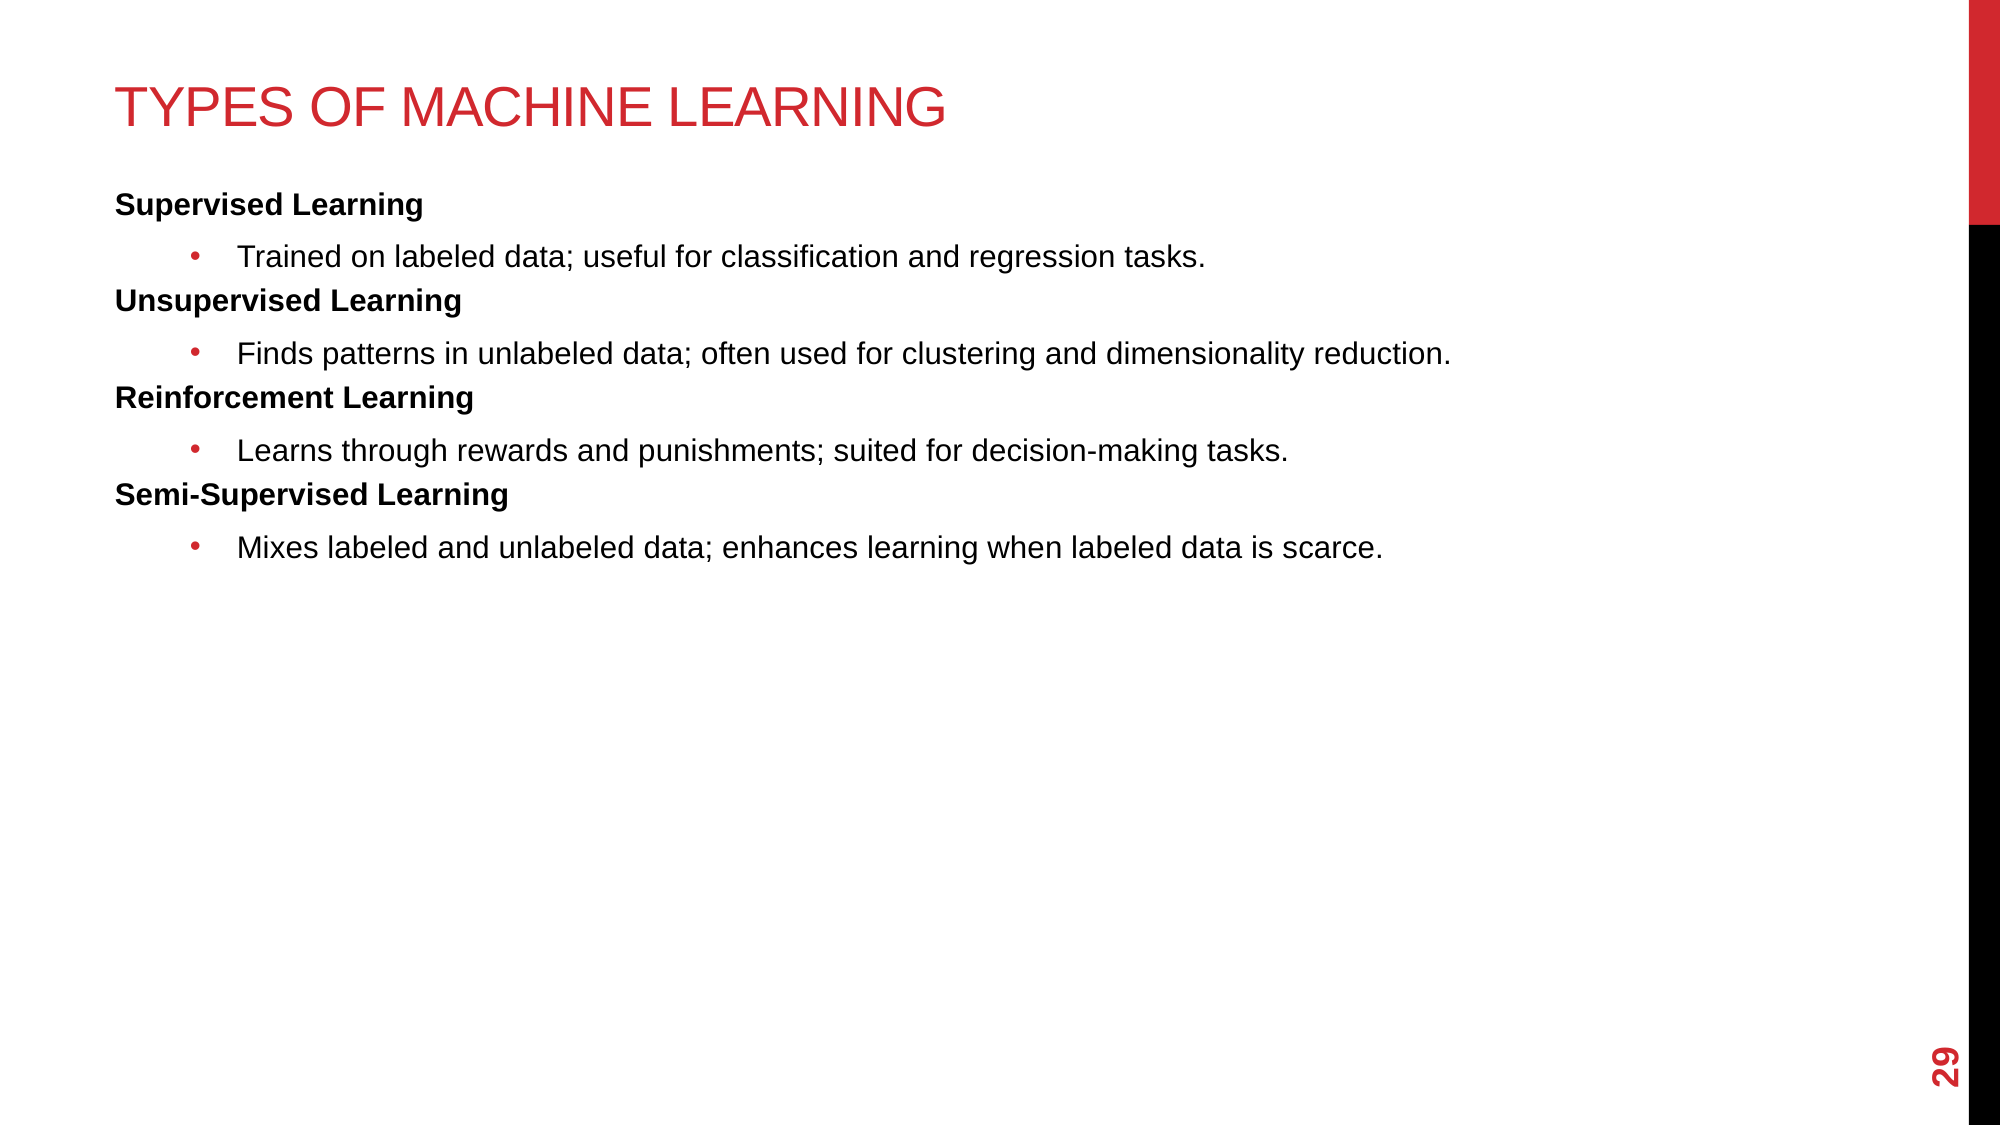

# Types of Machine Learning
Supervised Learning
Trained on labeled data; useful for classification and regression tasks.
Unsupervised Learning
Finds patterns in unlabeled data; often used for clustering and dimensionality reduction.
Reinforcement Learning
Learns through rewards and punishments; suited for decision-making tasks.
Semi-Supervised Learning
Mixes labeled and unlabeled data; enhances learning when labeled data is scarce.

29